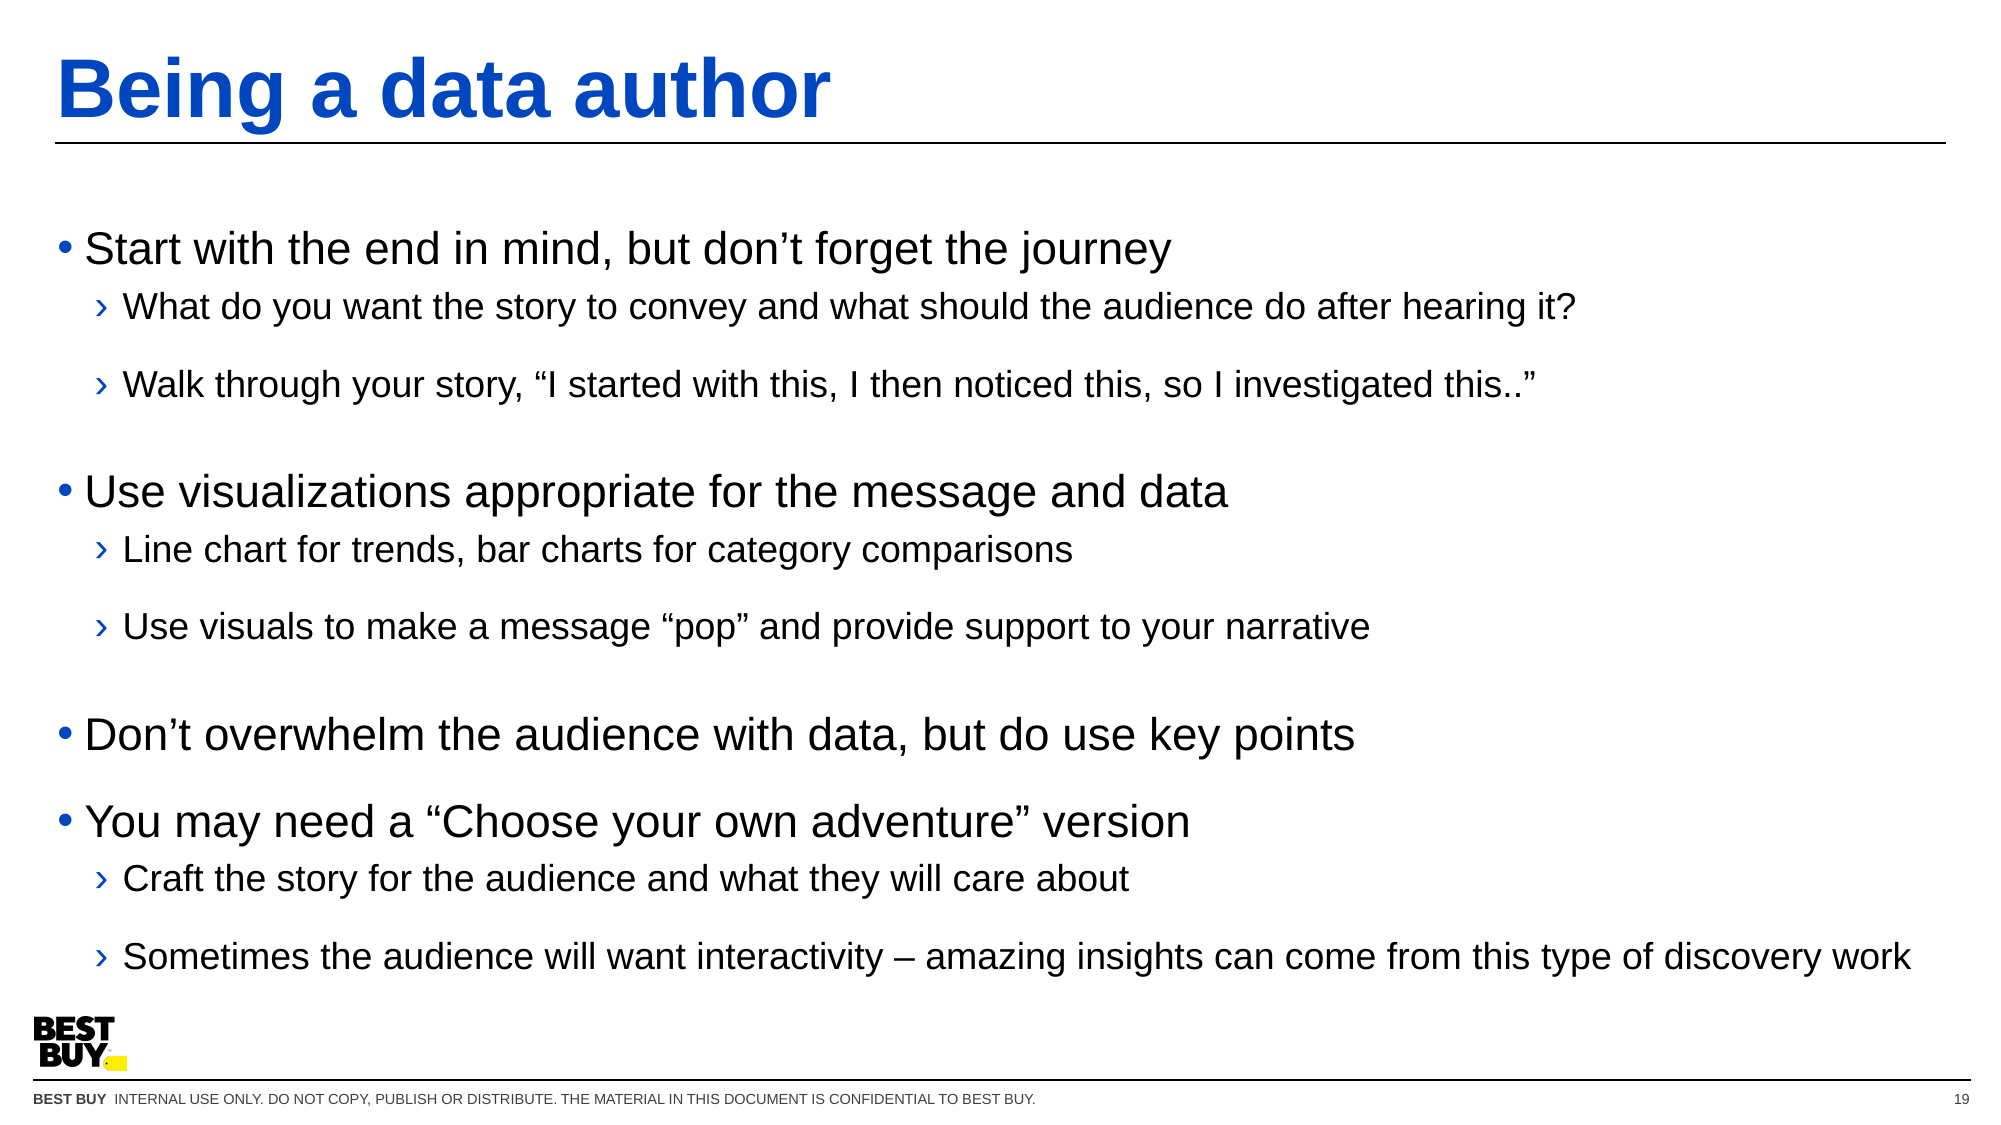

# Being a data author
Start with the end in mind, but don’t forget the journey
What do you want the story to convey and what should the audience do after hearing it?
Walk through your story, “I started with this, I then noticed this, so I investigated this..”
Use visualizations appropriate for the message and data
Line chart for trends, bar charts for category comparisons
Use visuals to make a message “pop” and provide support to your narrative
Don’t overwhelm the audience with data, but do use key points
You may need a “Choose your own adventure” version
Craft the story for the audience and what they will care about
Sometimes the audience will want interactivity – amazing insights can come from this type of discovery work
19